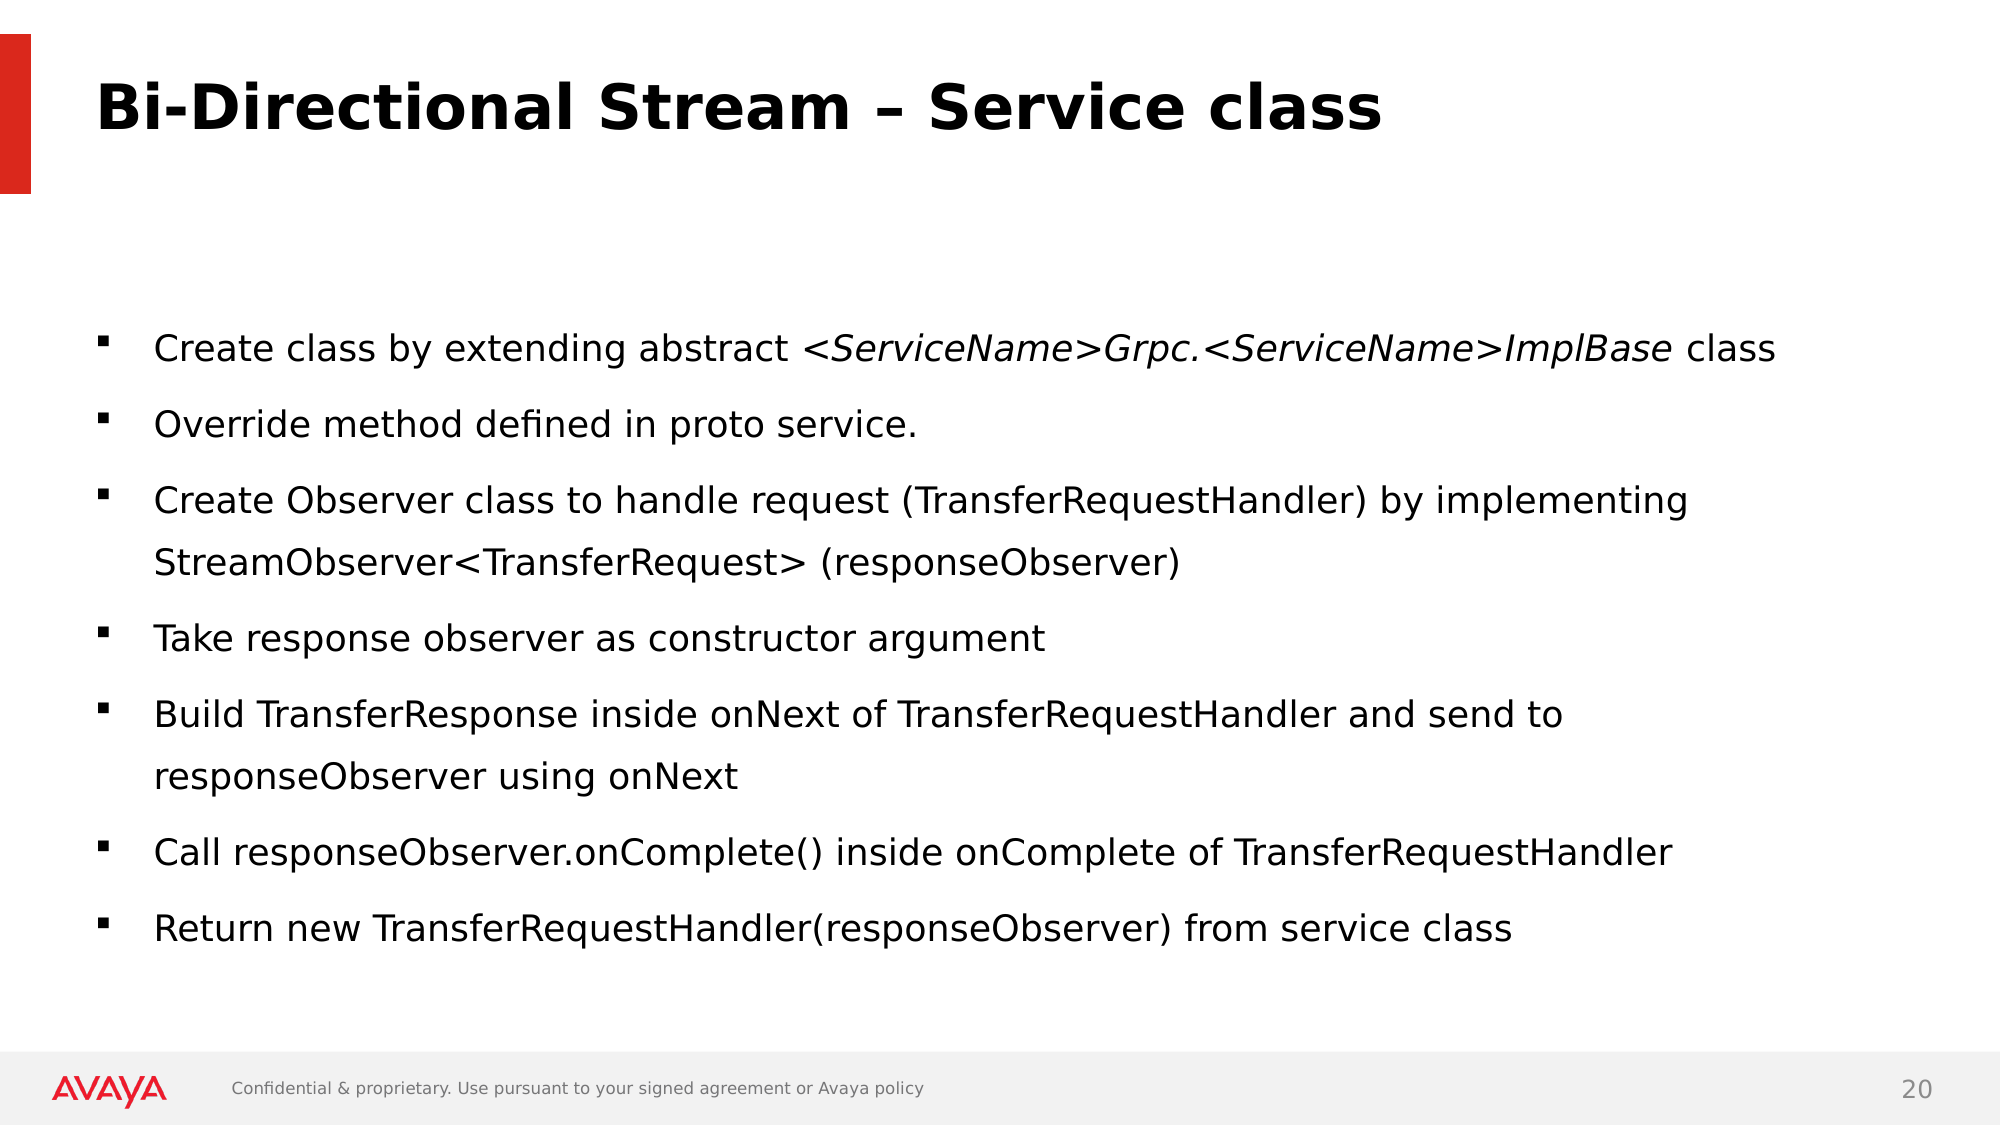

# Bi-Directional Stream – Service class
Create class by extending abstract <ServiceName>Grpc.<ServiceName>ImplBase class
Override method defined in proto service.
Create Observer class to handle request (TransferRequestHandler) by implementing StreamObserver<TransferRequest> (responseObserver)
Take response observer as constructor argument
Build TransferResponse inside onNext of TransferRequestHandler and send to responseObserver using onNext
Call responseObserver.onComplete() inside onComplete of TransferRequestHandler
Return new TransferRequestHandler(responseObserver) from service class